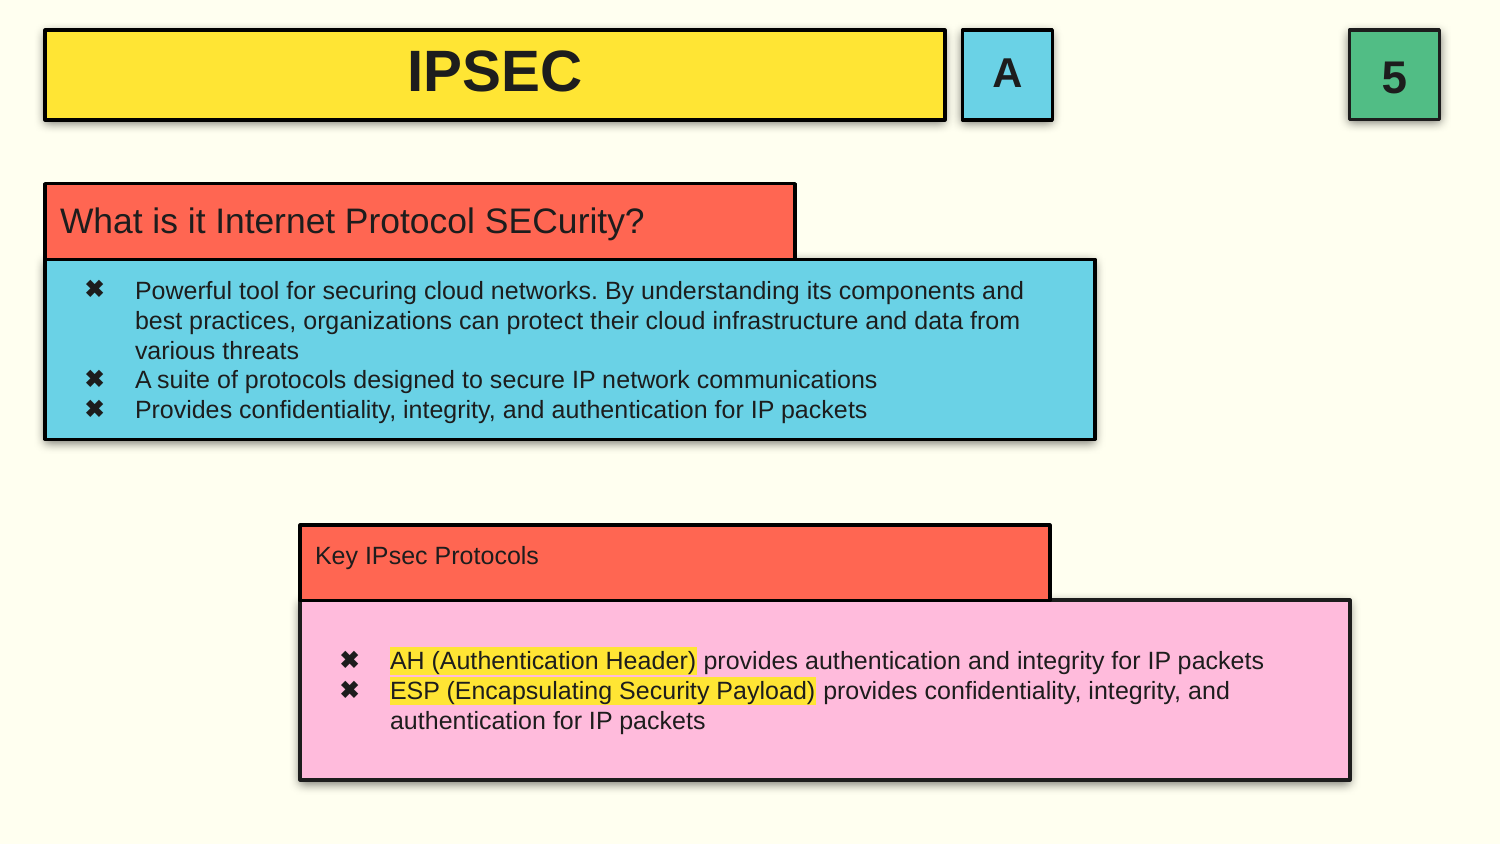

A
# IPSEC
What is it Internet Protocol SECurity?
Powerful tool for securing cloud networks. By understanding its components and best practices, organizations can protect their cloud infrastructure and data from various threats
A suite of protocols designed to secure IP network communications
Provides confidentiality, integrity, and authentication for IP packets
Key IPsec Protocols
AH (Authentication Header) provides authentication and integrity for IP packets
ESP (Encapsulating Security Payload) provides confidentiality, integrity, and authentication for IP packets